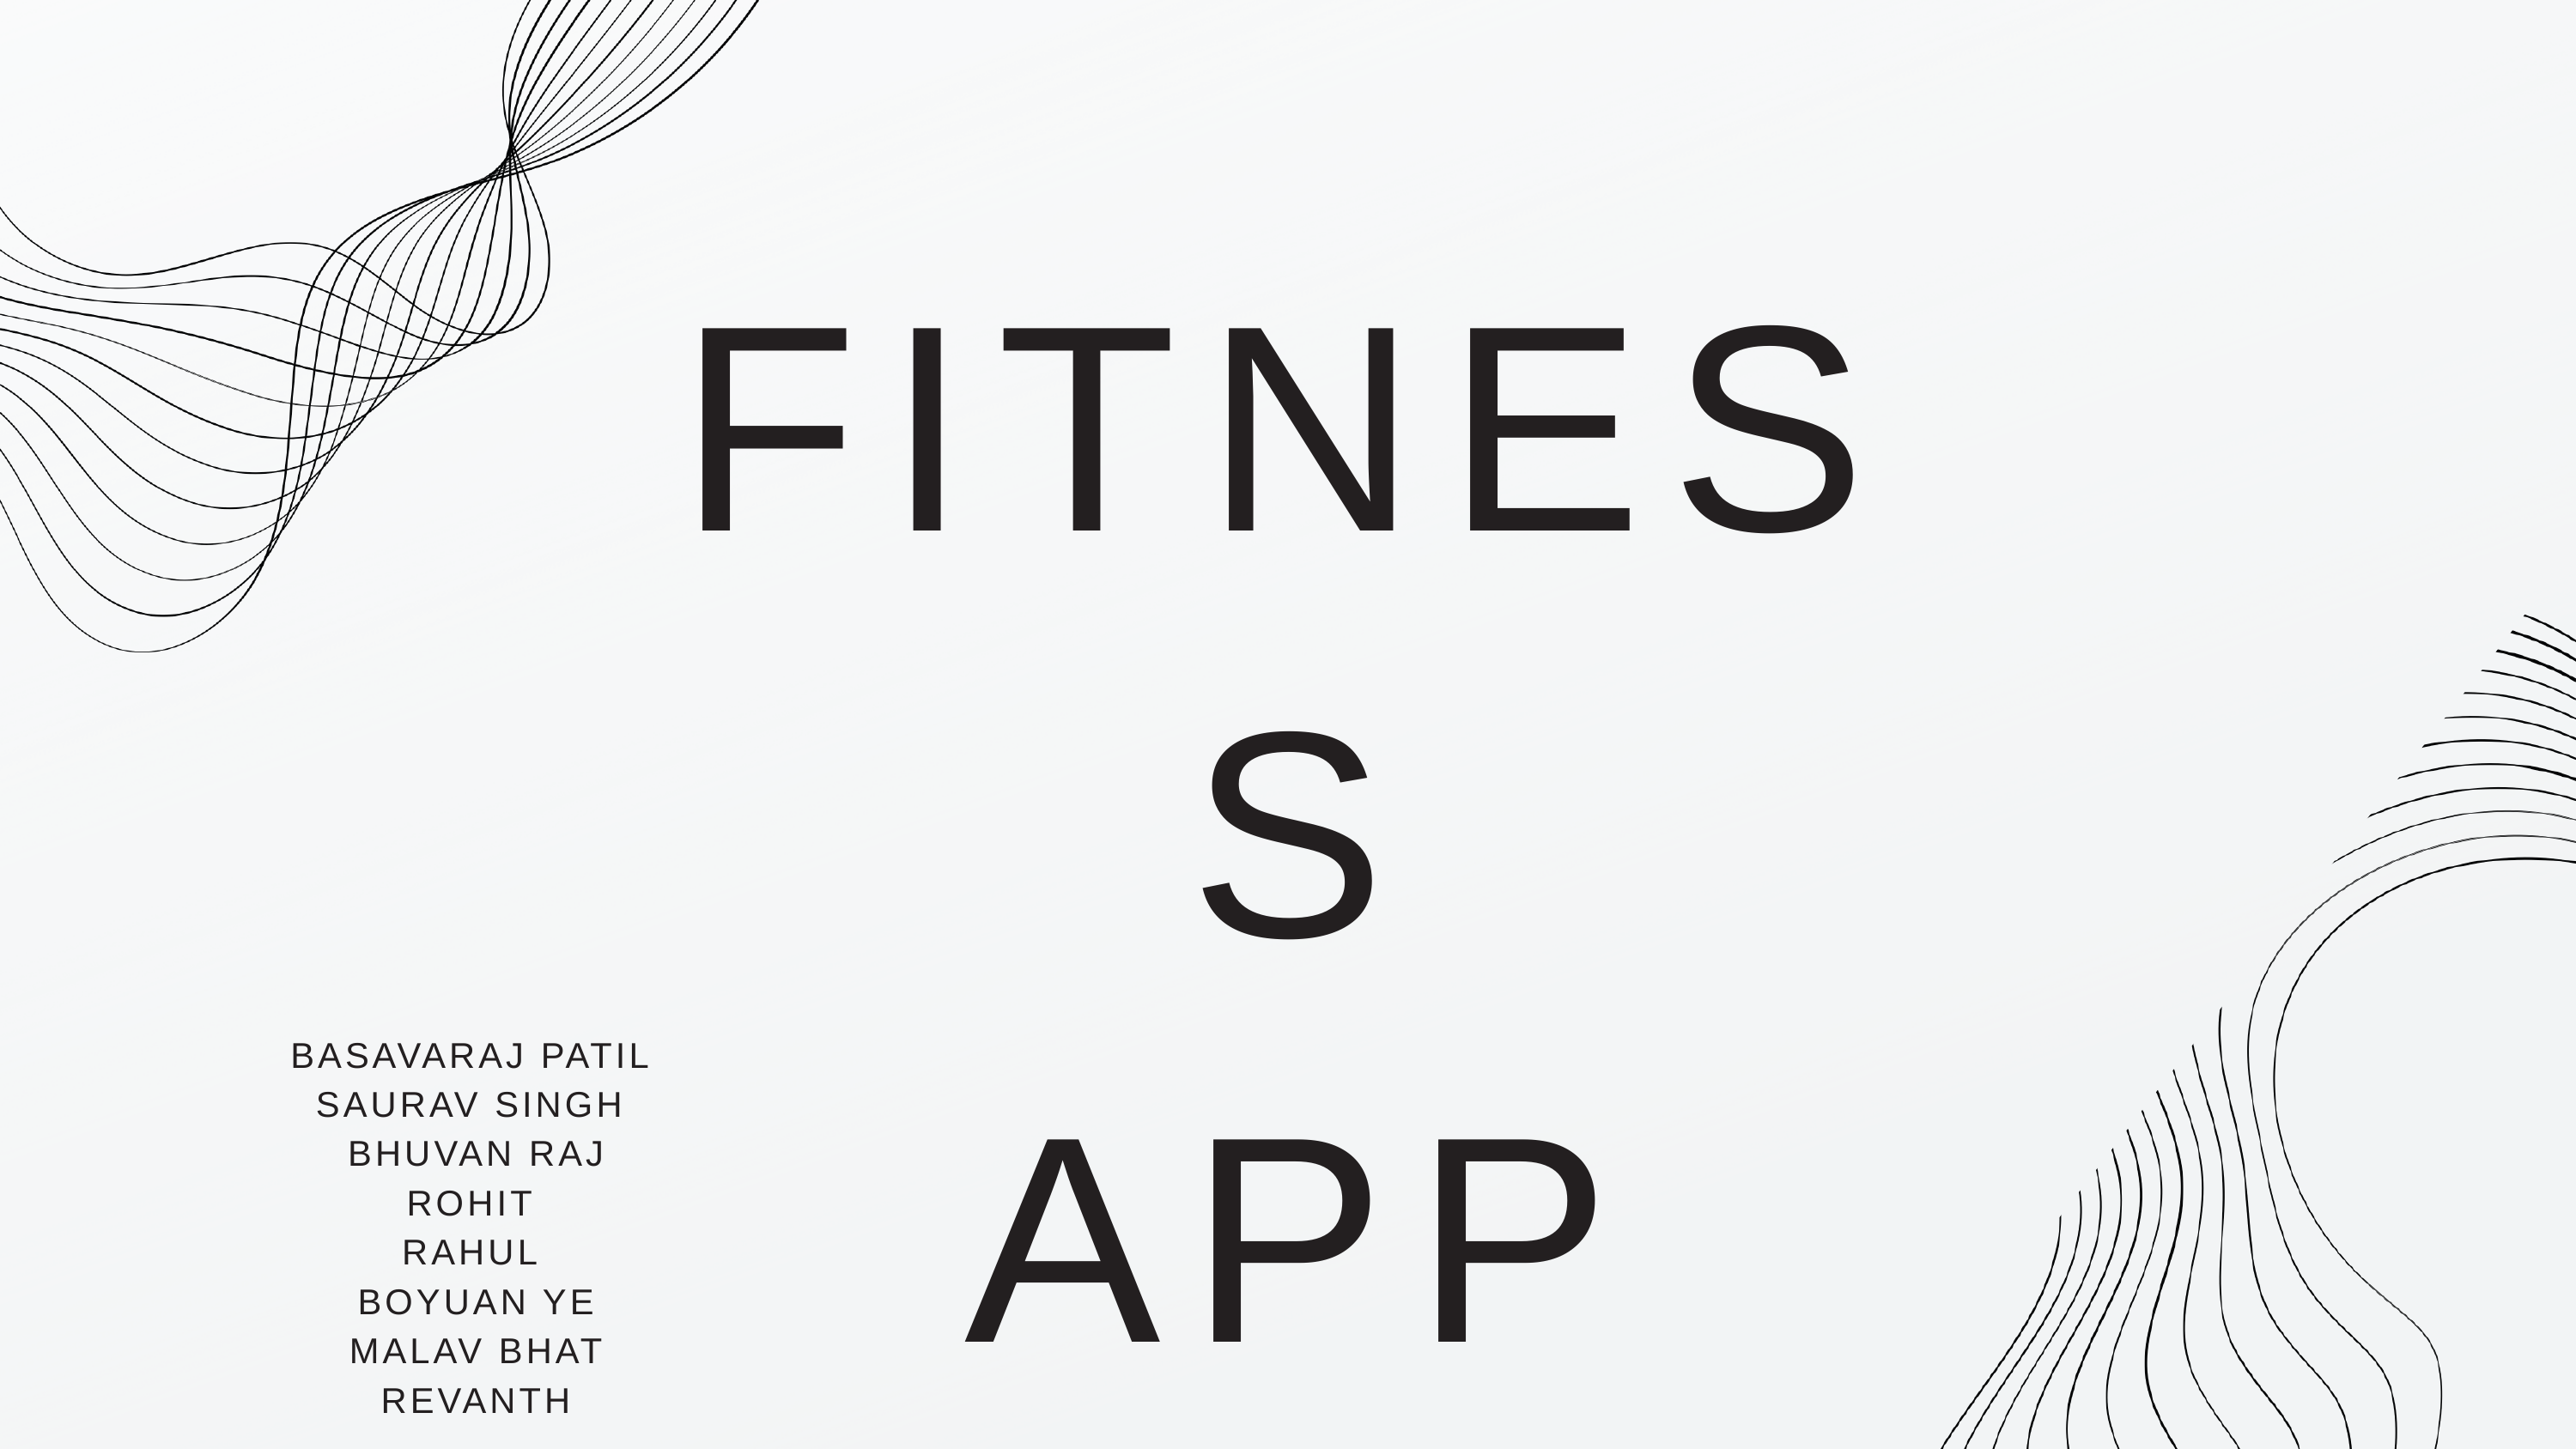

FITNESS
APP

BASAVARAJ PATIL
SAURAV SINGH
BHUVAN RAJ
ROHIT
RAHUL
BOYUAN YE
MALAV BHAT
REVANTH